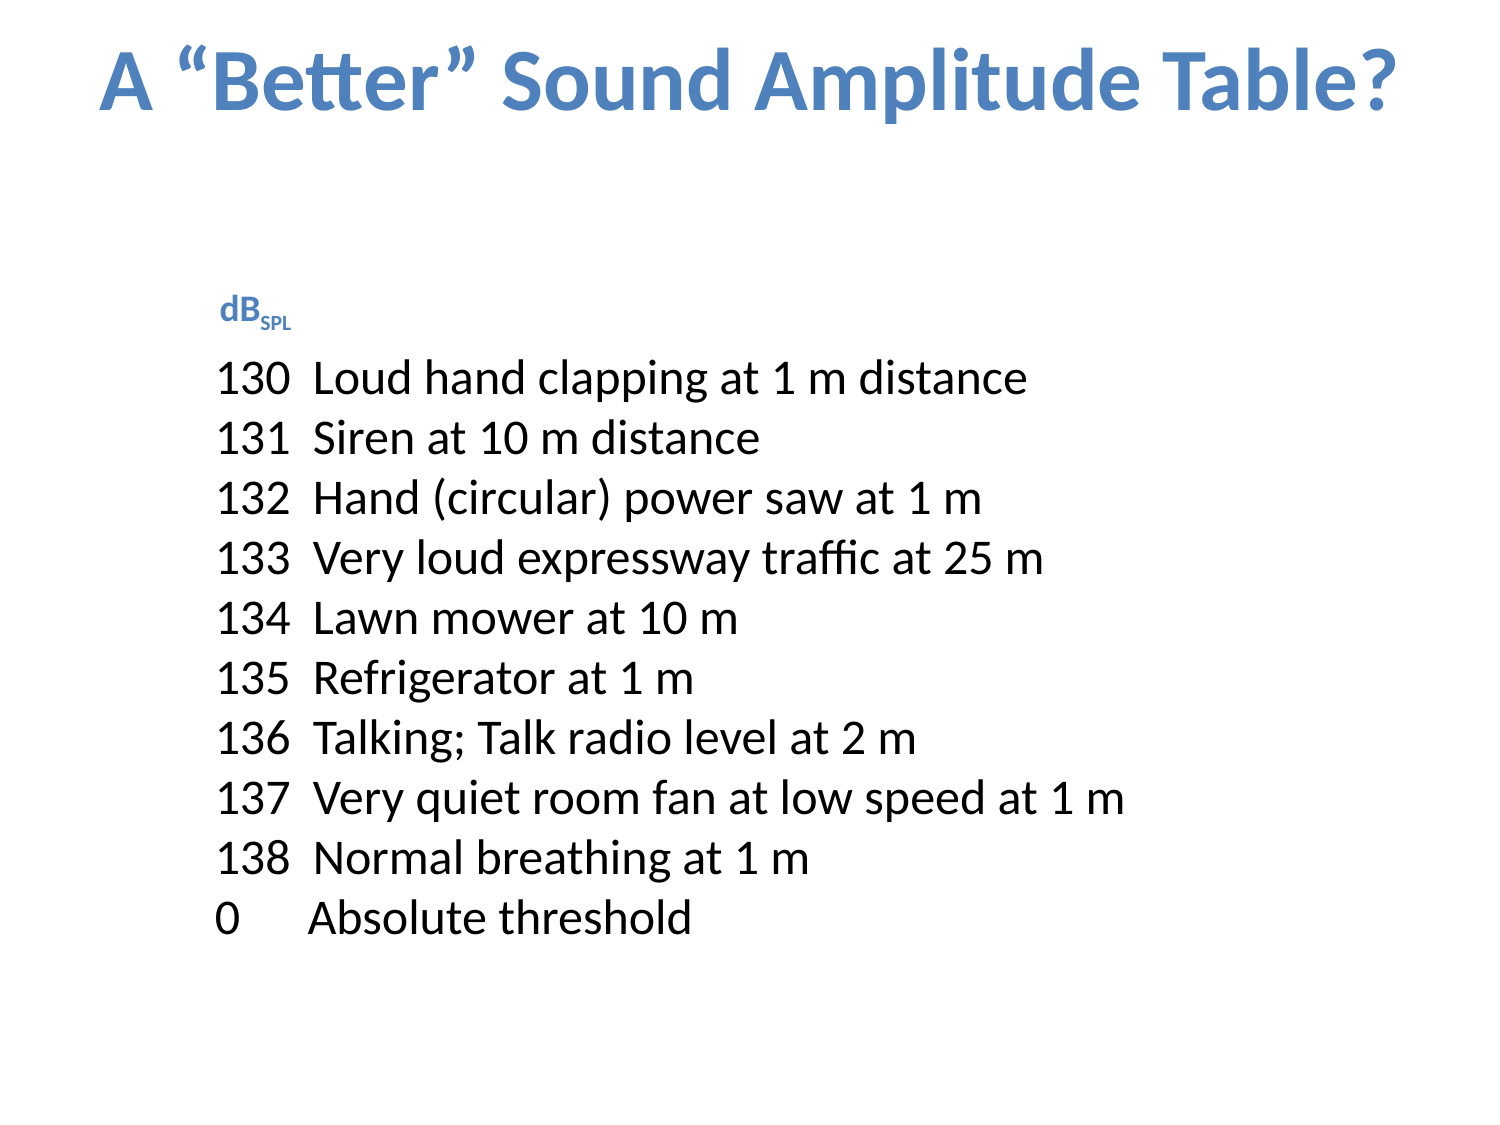

# A “Better” Sound Amplitude Table?
dBSPL
  Loud hand clapping at 1 m distance
  Siren at 10 m distance
  Hand (circular) power saw at 1 m
  Very loud expressway traffic at 25 m
  Lawn mower at 10 m
  Refrigerator at 1 m
  Talking; Talk radio level at 2 m
  Very quiet room fan at low speed at 1 m
  Normal breathing at 1 m
0      Absolute threshold